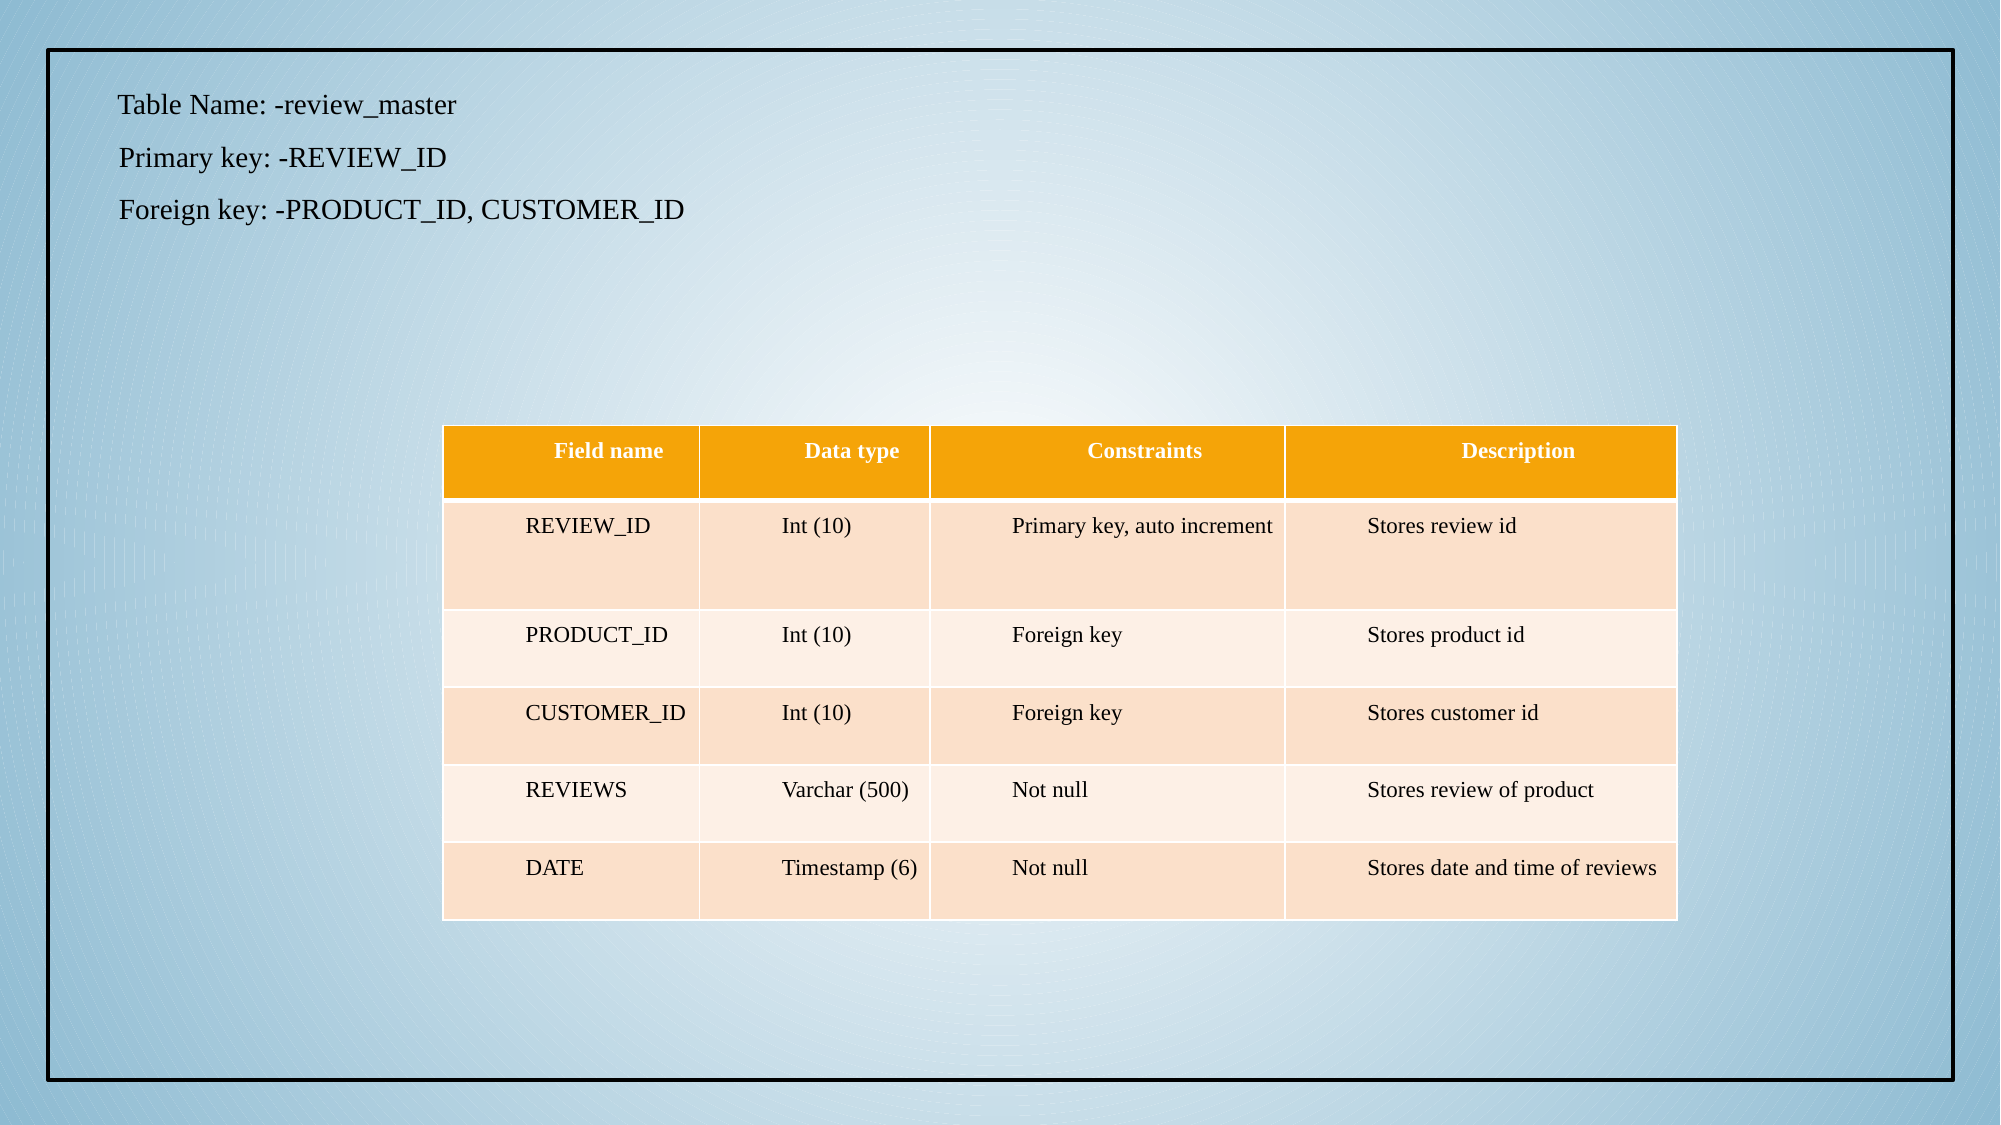

# Table Name: -review_master Primary key: -REVIEW_ID Foreign key: -PRODUCT_ID, CUSTOMER_ID
| Field name | Data type | Constraints | Description |
| --- | --- | --- | --- |
| REVIEW\_ID | Int (10) | Primary key, auto increment | Stores review id |
| PRODUCT\_ID | Int (10) | Foreign key | Stores product id |
| CUSTOMER\_ID | Int (10) | Foreign key | Stores customer id |
| REVIEWS | Varchar (500) | Not null | Stores review of product |
| DATE | Timestamp (6) | Not null | Stores date and time of reviews |